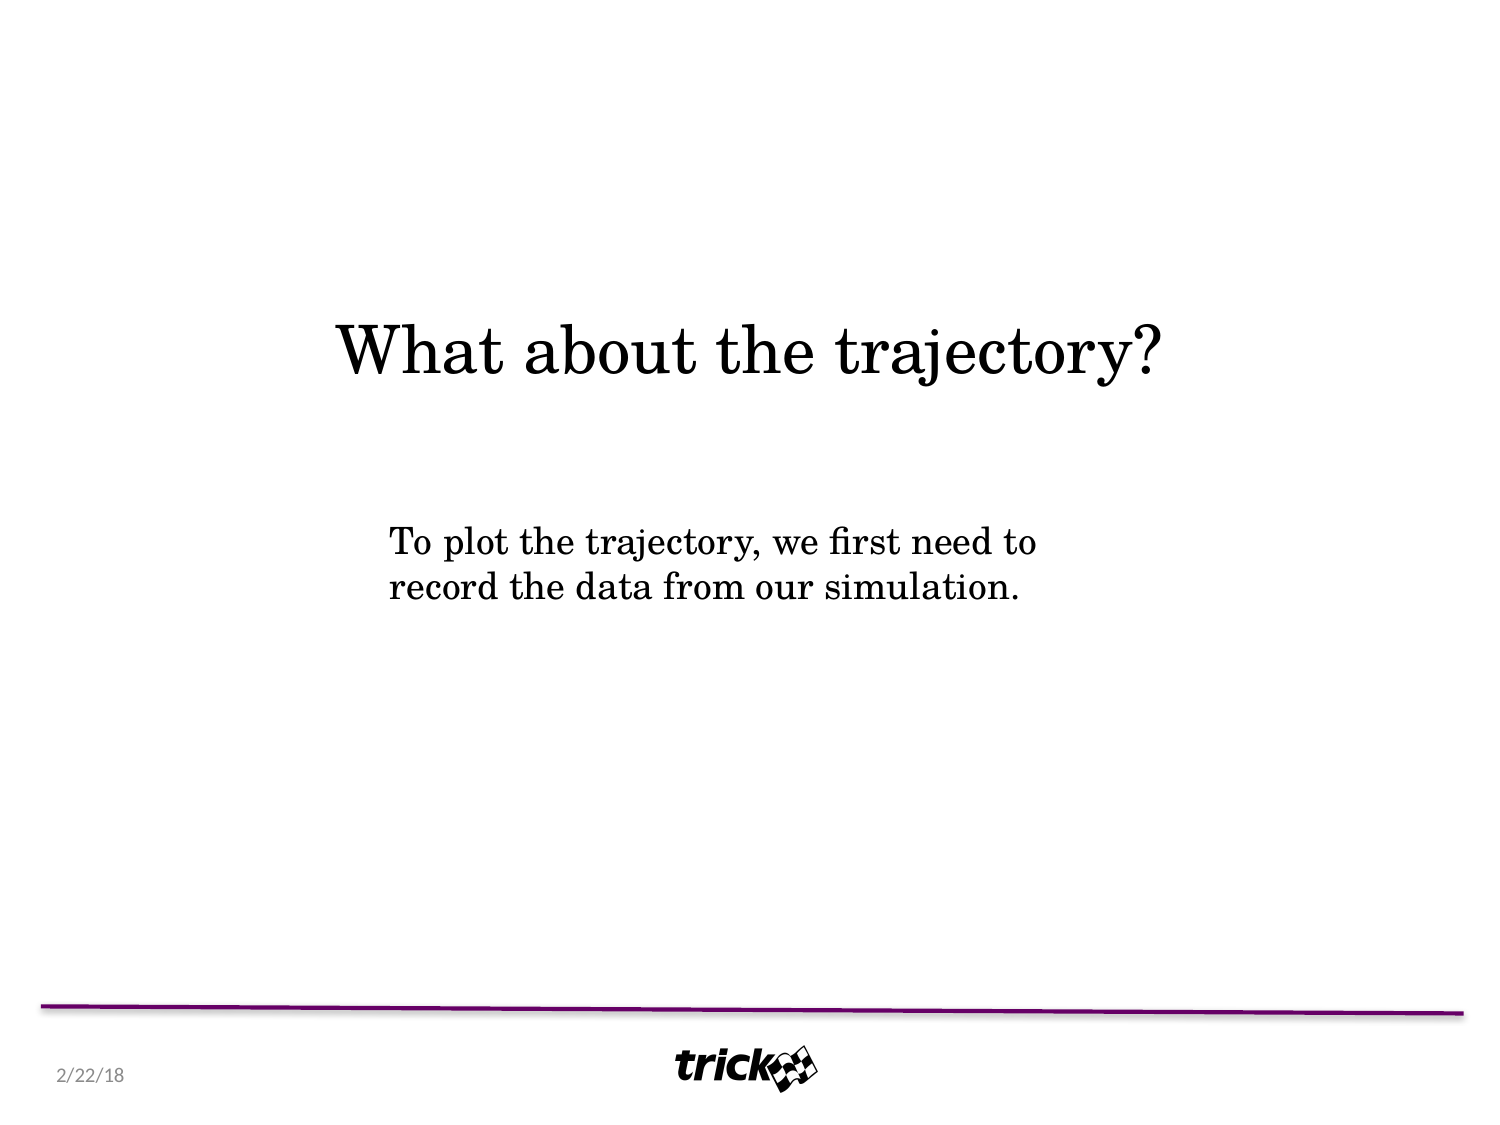

What about the trajectory?
To plot the trajectory, we first need to record the data from our simulation.